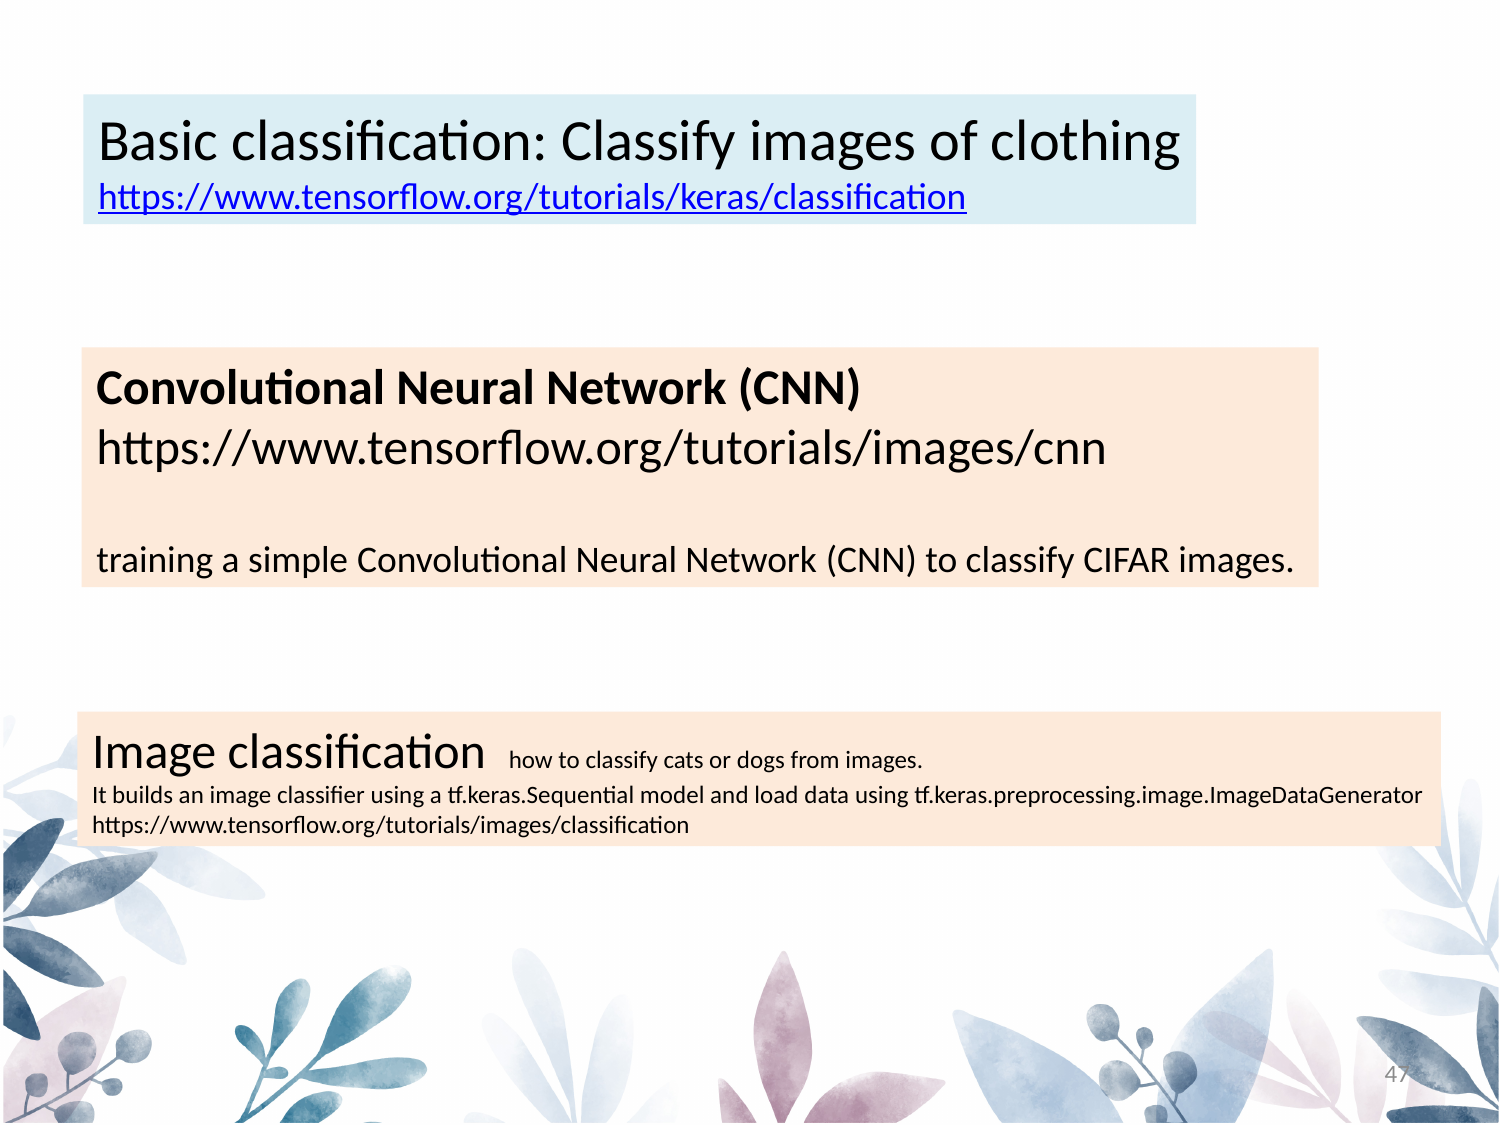

Basic classification: Classify images of clothing
https://www.tensorflow.org/tutorials/keras/classification
Convolutional Neural Network (CNN)
https://www.tensorflow.org/tutorials/images/cnn

training a simple Convolutional Neural Network (CNN) to classify CIFAR images.
Image classification  how to classify cats or dogs from images.
It builds an image classifier using a tf.keras.Sequential model and load data using tf.keras.preprocessing.image.ImageDataGenerator
https://www.tensorflow.org/tutorials/images/classification
47